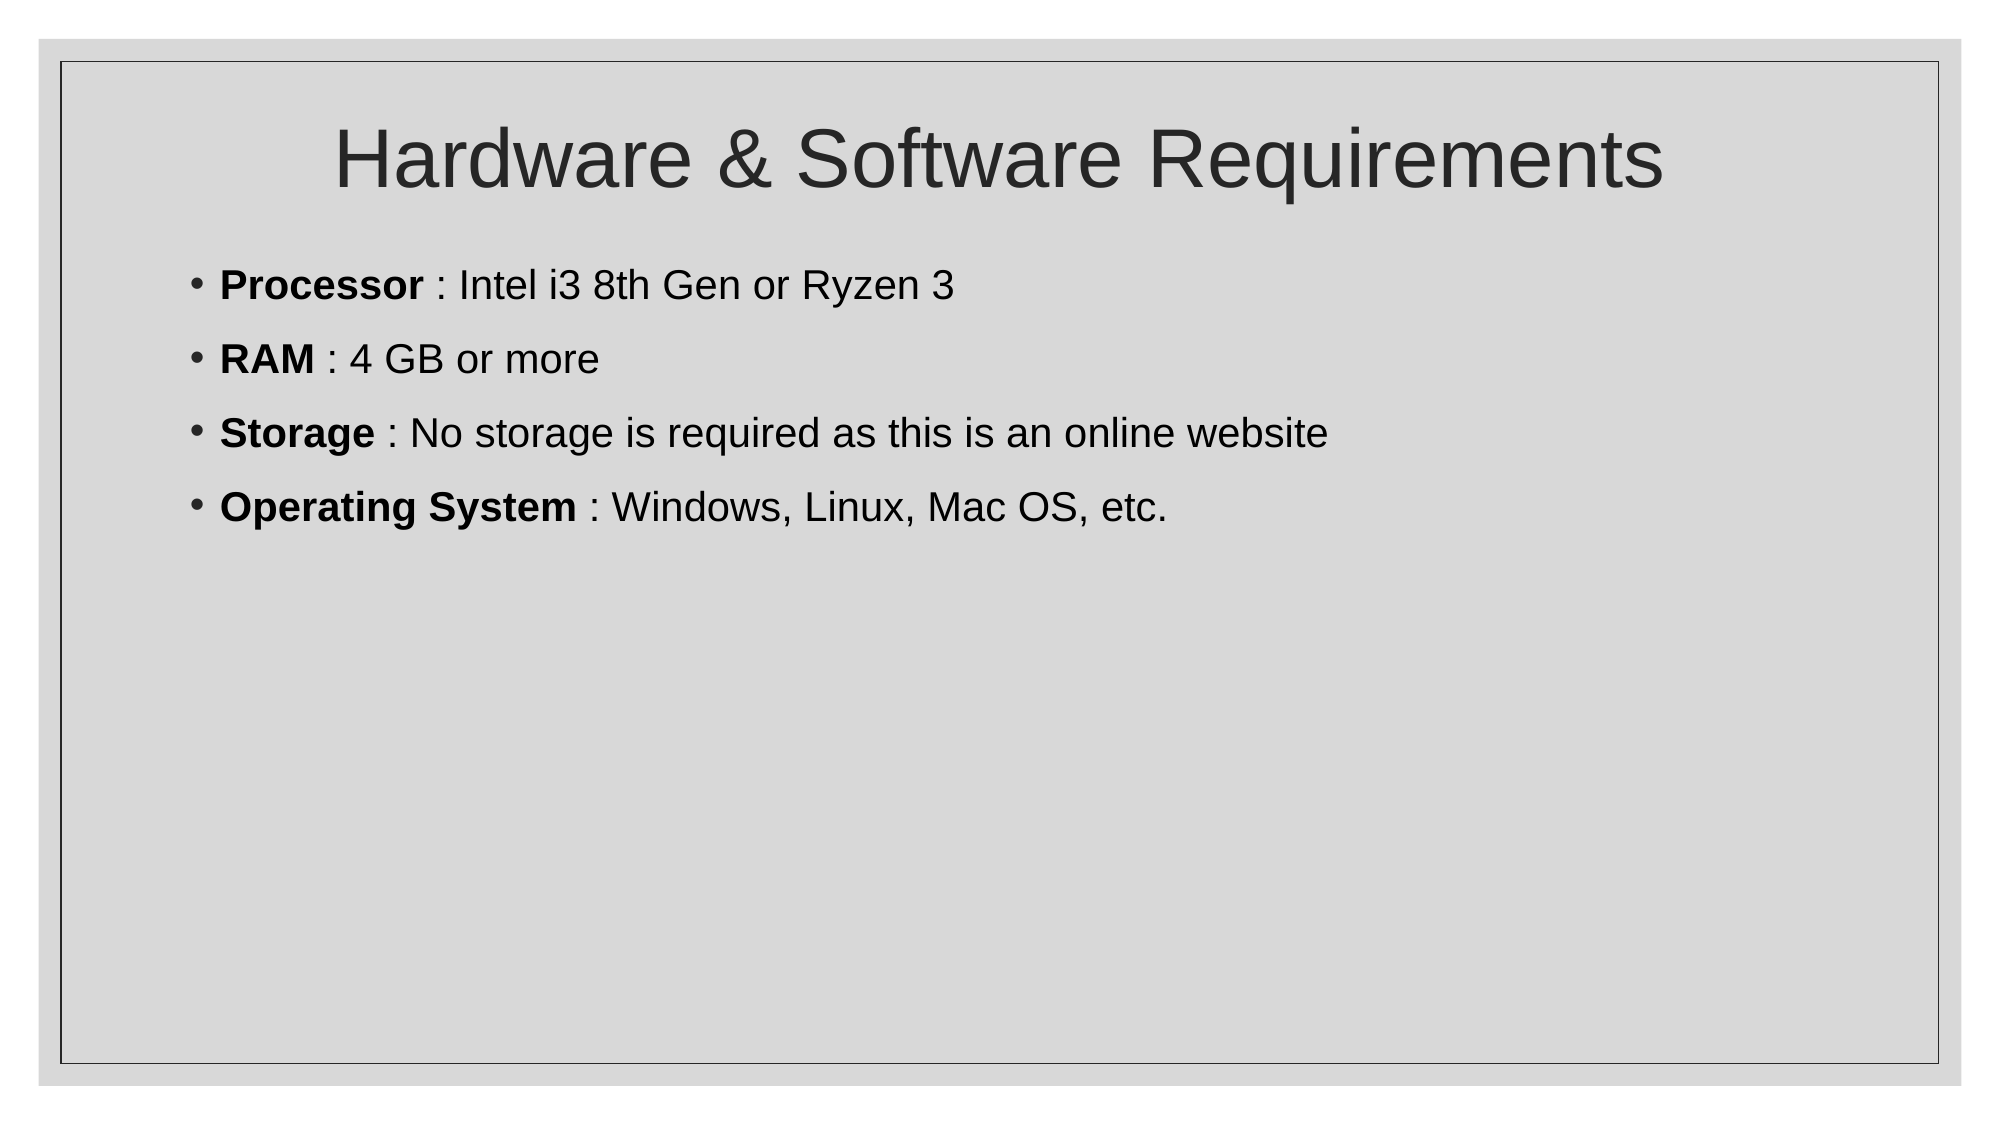

# Hardware & Software Requirements
Processor : Intel i3 8th Gen or Ryzen 3
RAM : 4 GB or more
Storage : No storage is required as this is an online website
Operating System : Windows, Linux, Mac OS, etc.